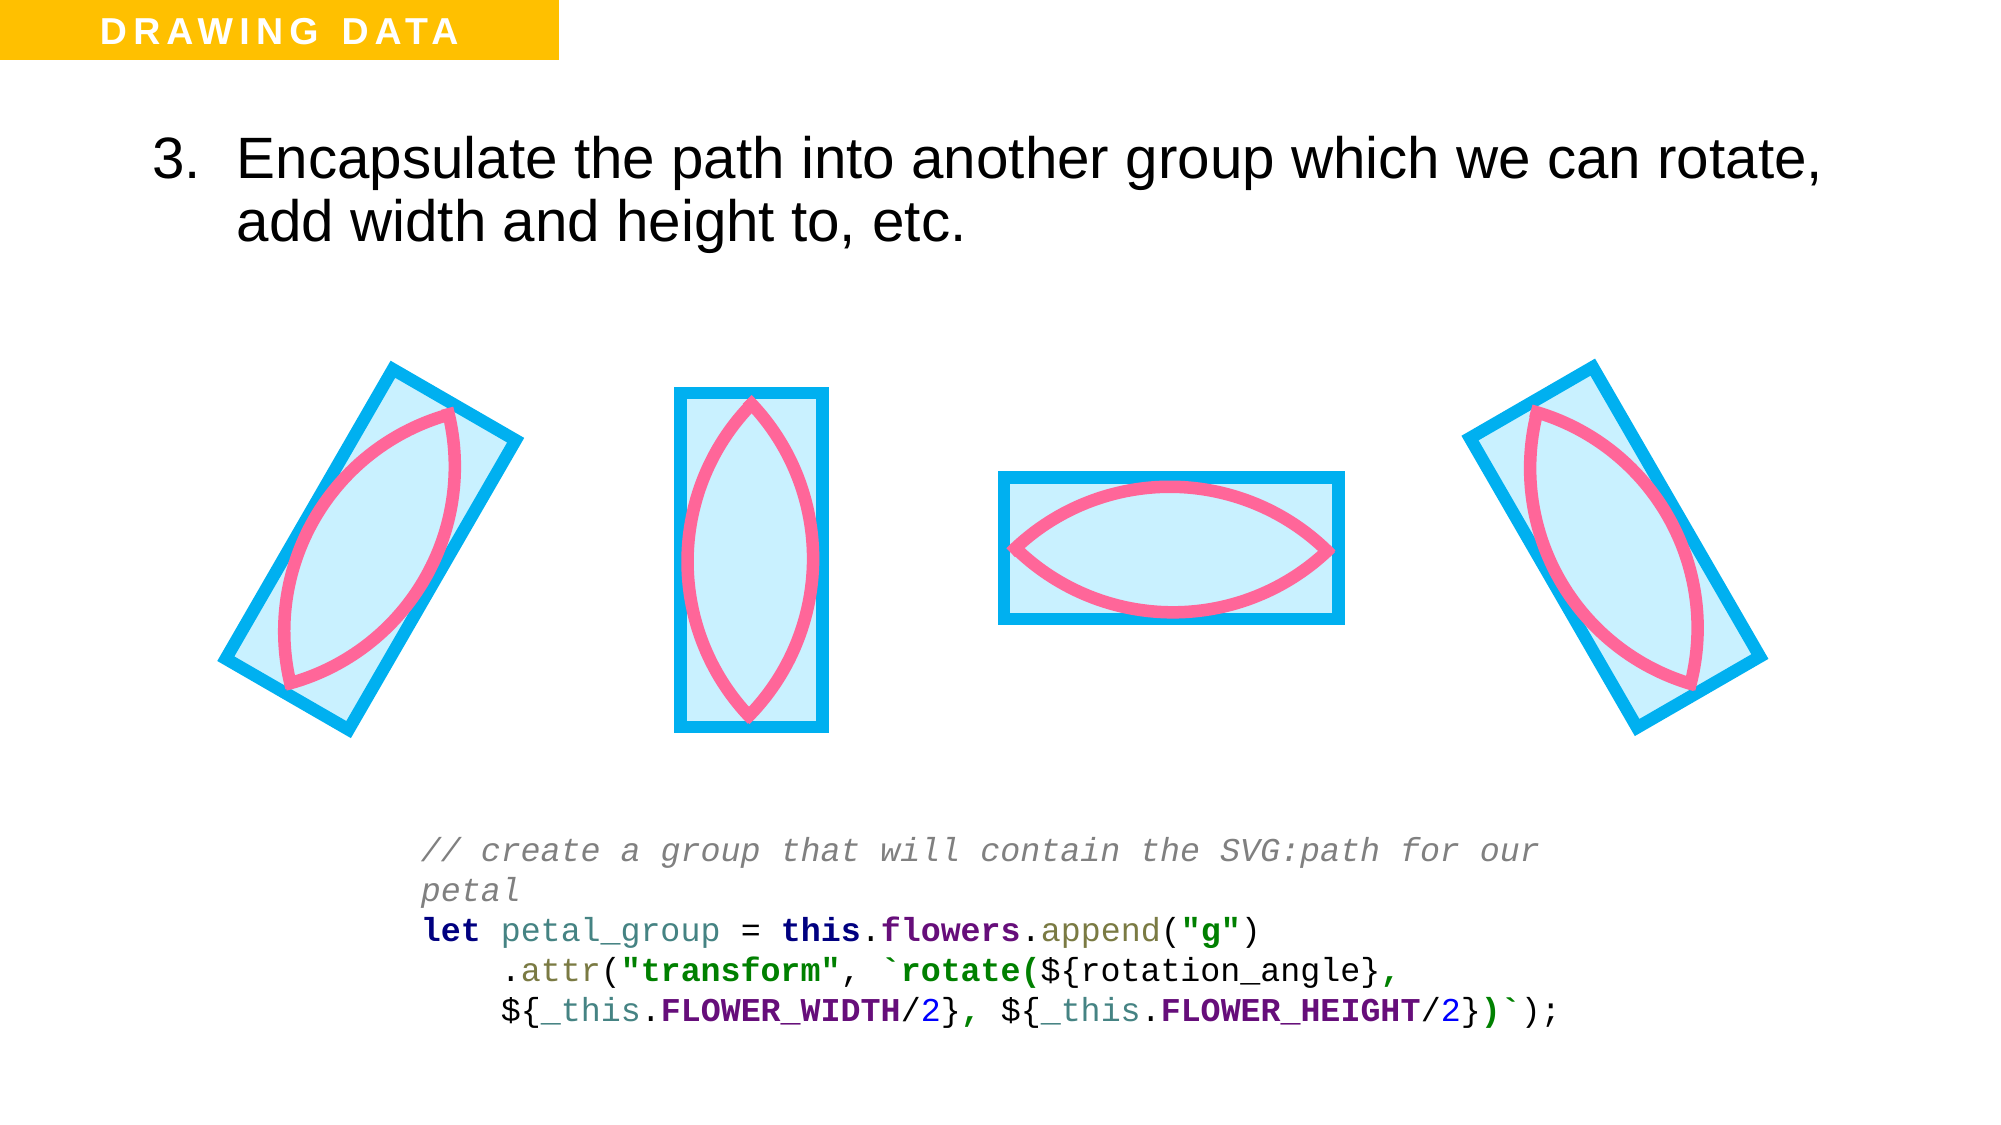

Encapsulate the path into another group which we can rotate, add width and height to, etc.

// create a group that will contain the SVG:path for our petal
let petal_group = this.flowers.append("g")
    .attr("transform", `rotate(${rotation_angle},
    ${_this.FLOWER_WIDTH/2}, ${_this.FLOWER_HEIGHT/2})`);